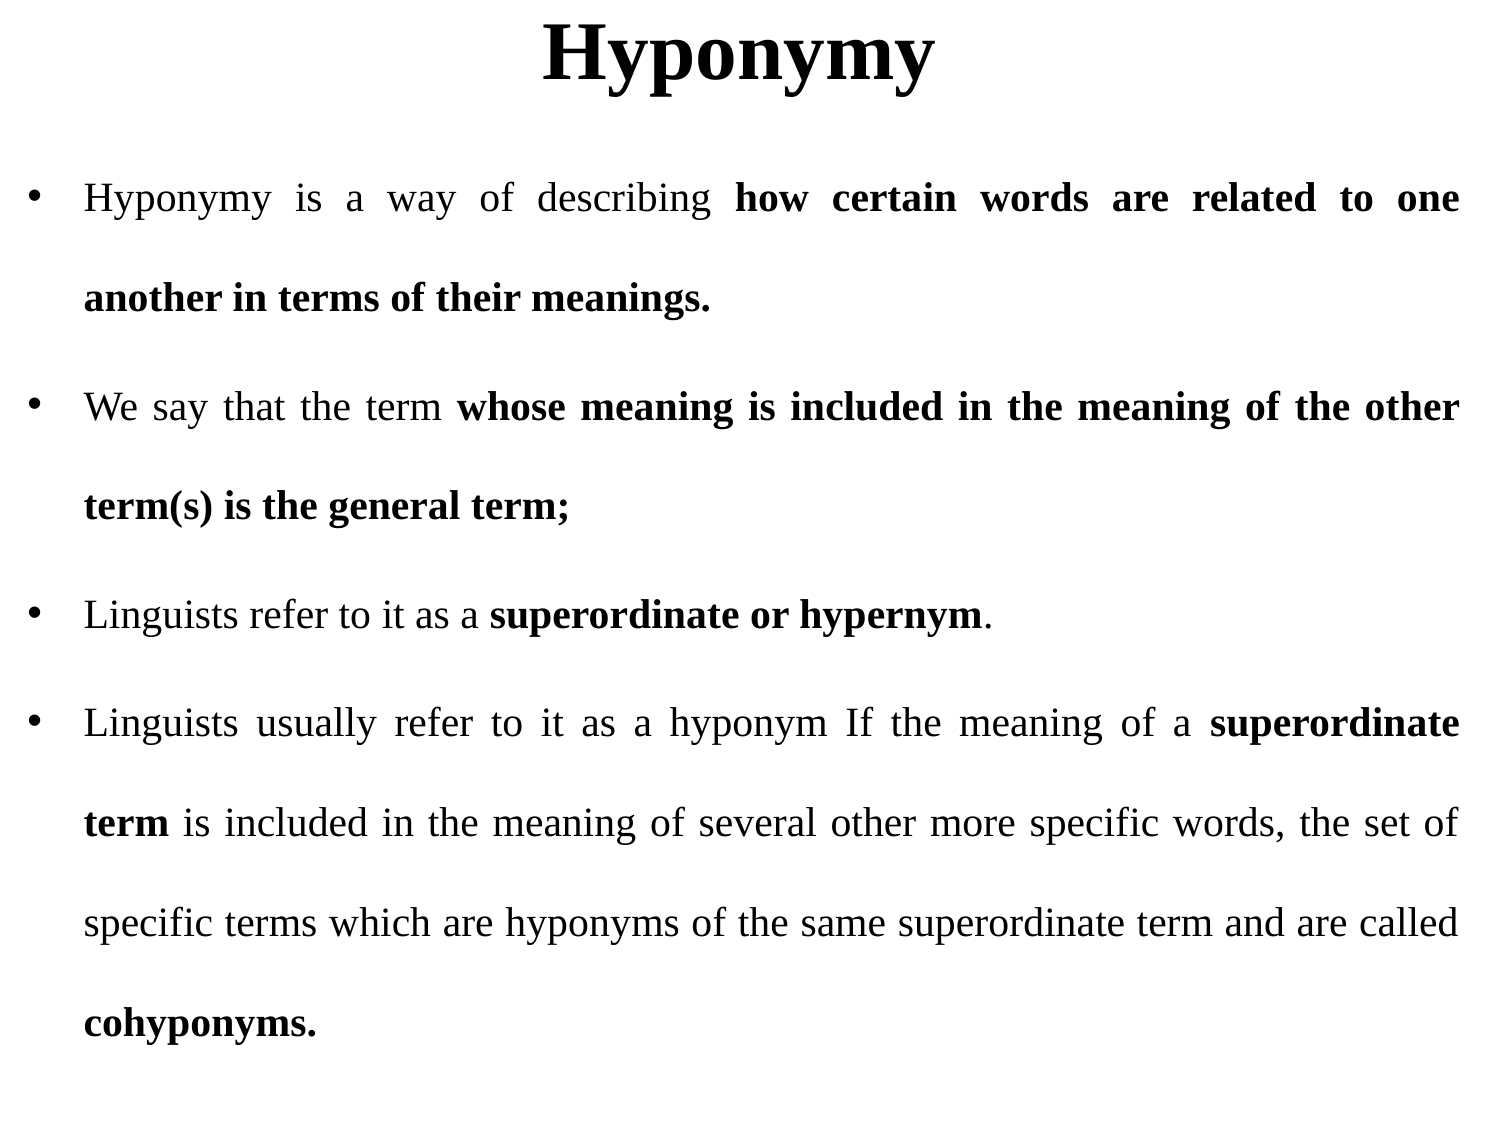

# Hyponymy
Hyponymy is a way of describing how certain words are related to one another in terms of their meanings.
We say that the term whose meaning is included in the meaning of the other term(s) is the general term;
Linguists refer to it as a superordinate or hypernym.
Linguists usually refer to it as a hyponym If the meaning of a superordinate term is included in the meaning of several other more specific words, the set of specific terms which are hyponyms of the same superordinate term and are called cohyponyms.